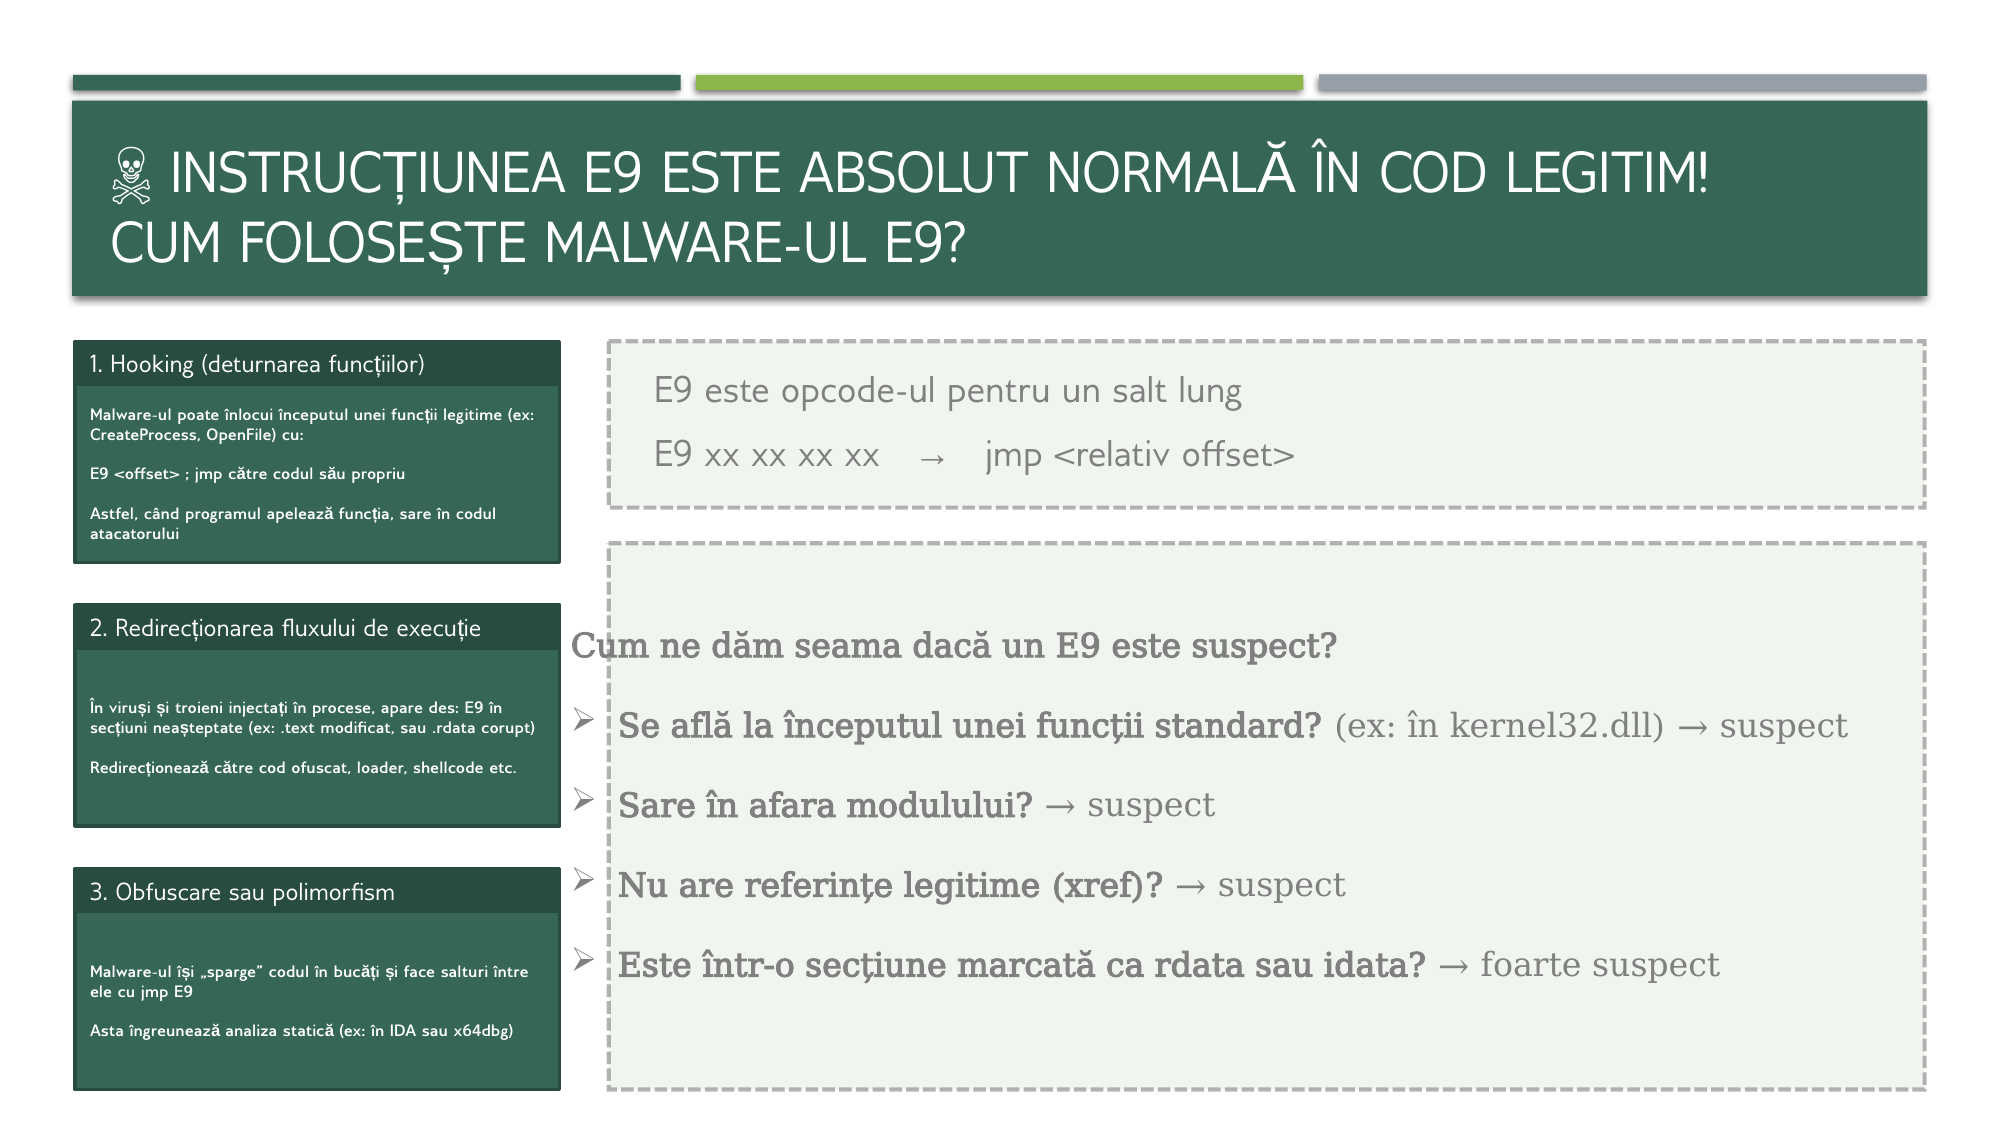

# ☠️ Instrucțiunea E9 este absolut normală în cod legitim! Cum folosește malware-ul E9?

1. Hooking (deturnarea funcțiilor)
Malware-ul poate înlocui începutul unei funcții legitime (ex: CreateProcess, OpenFile) cu:

E9 <offset> ; jmp către codul său propriu

Astfel, când programul apelează funcția, sare în codul atacatorului
E9 este opcode-ul pentru un salt lung
E9 xx xx xx xx   →   jmp <relativ offset>

2. Redirecționarea fluxului de execuție
În viruși și troieni injectați în procese, apare des: E9 în secțiuni neașteptate (ex: .text modificat, sau .rdata corupt)

Redirecționează către cod ofuscat, loader, shellcode etc.
Cum ne dăm seama dacă un E9 este suspect?

Se află la începutul unei funcții standard? (ex: în kernel32.dll) → suspect

Sare în afara modulului? → suspect

Nu are referințe legitime (xref)? → suspect

Este într-o secțiune marcată ca rdata sau idata? → foarte suspect

3. Obfuscare sau polimorfism
Malware-ul își „sparge” codul în bucăți și face salturi între ele cu jmp E9

Asta îngreunează analiza statică (ex: în IDA sau x64dbg)